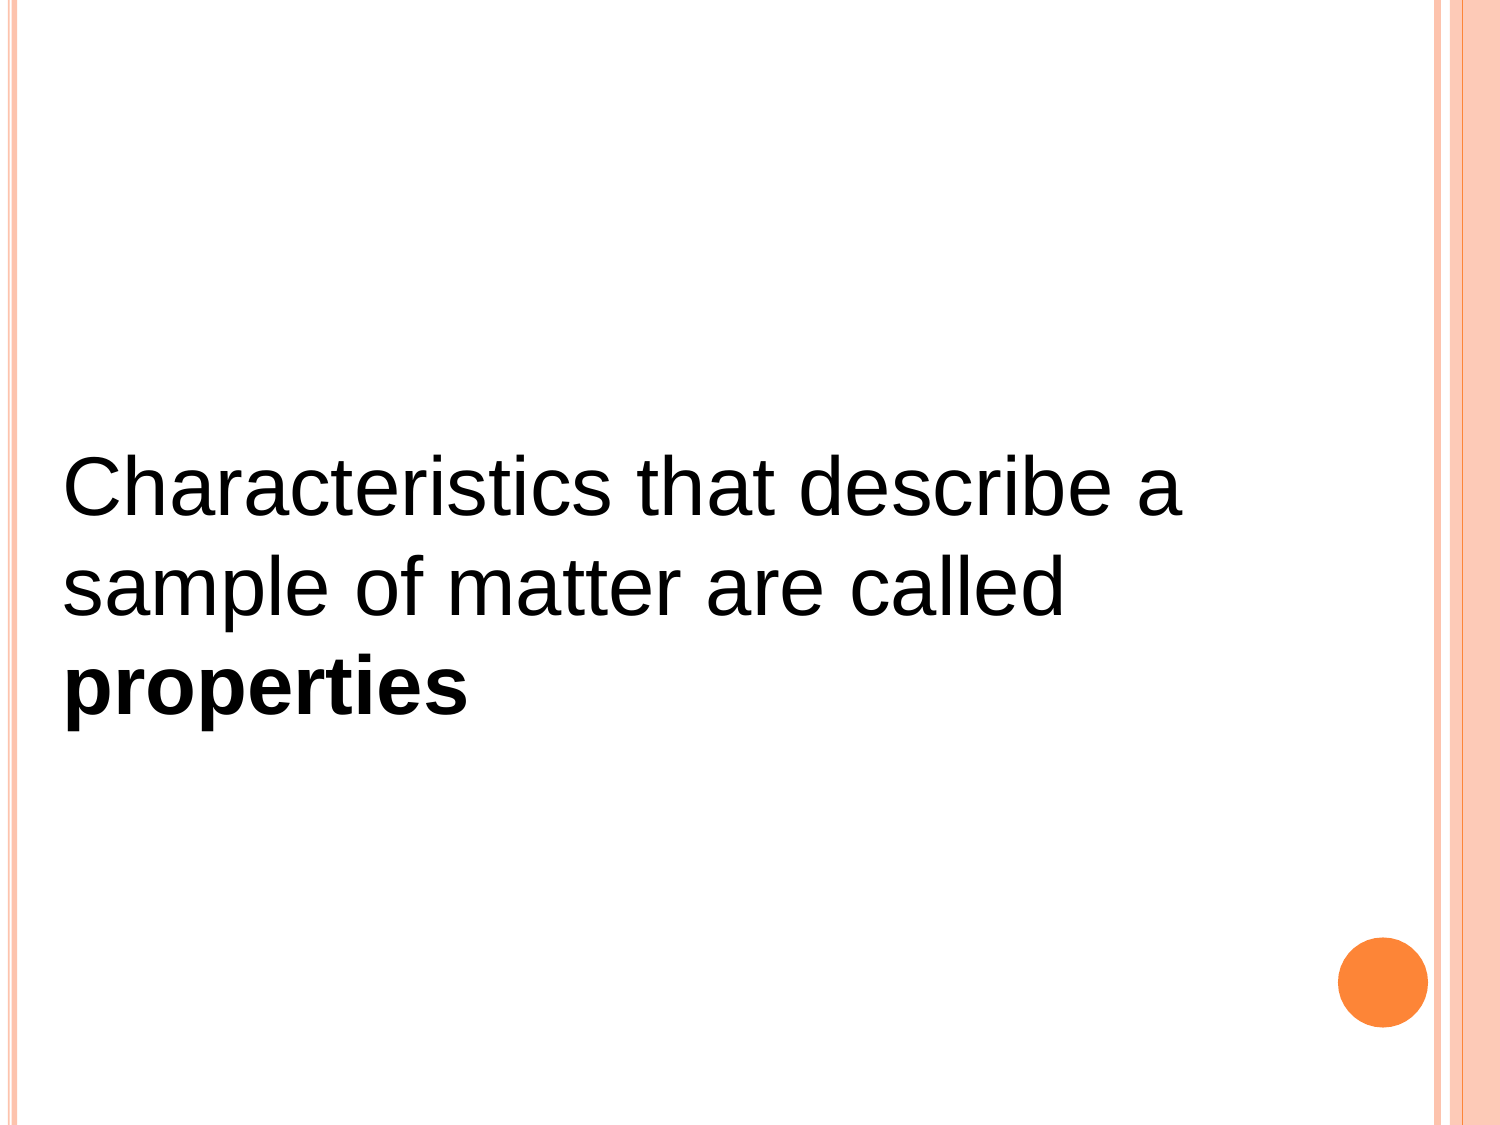

#
Characteristics that describe a sample of matter are called properties